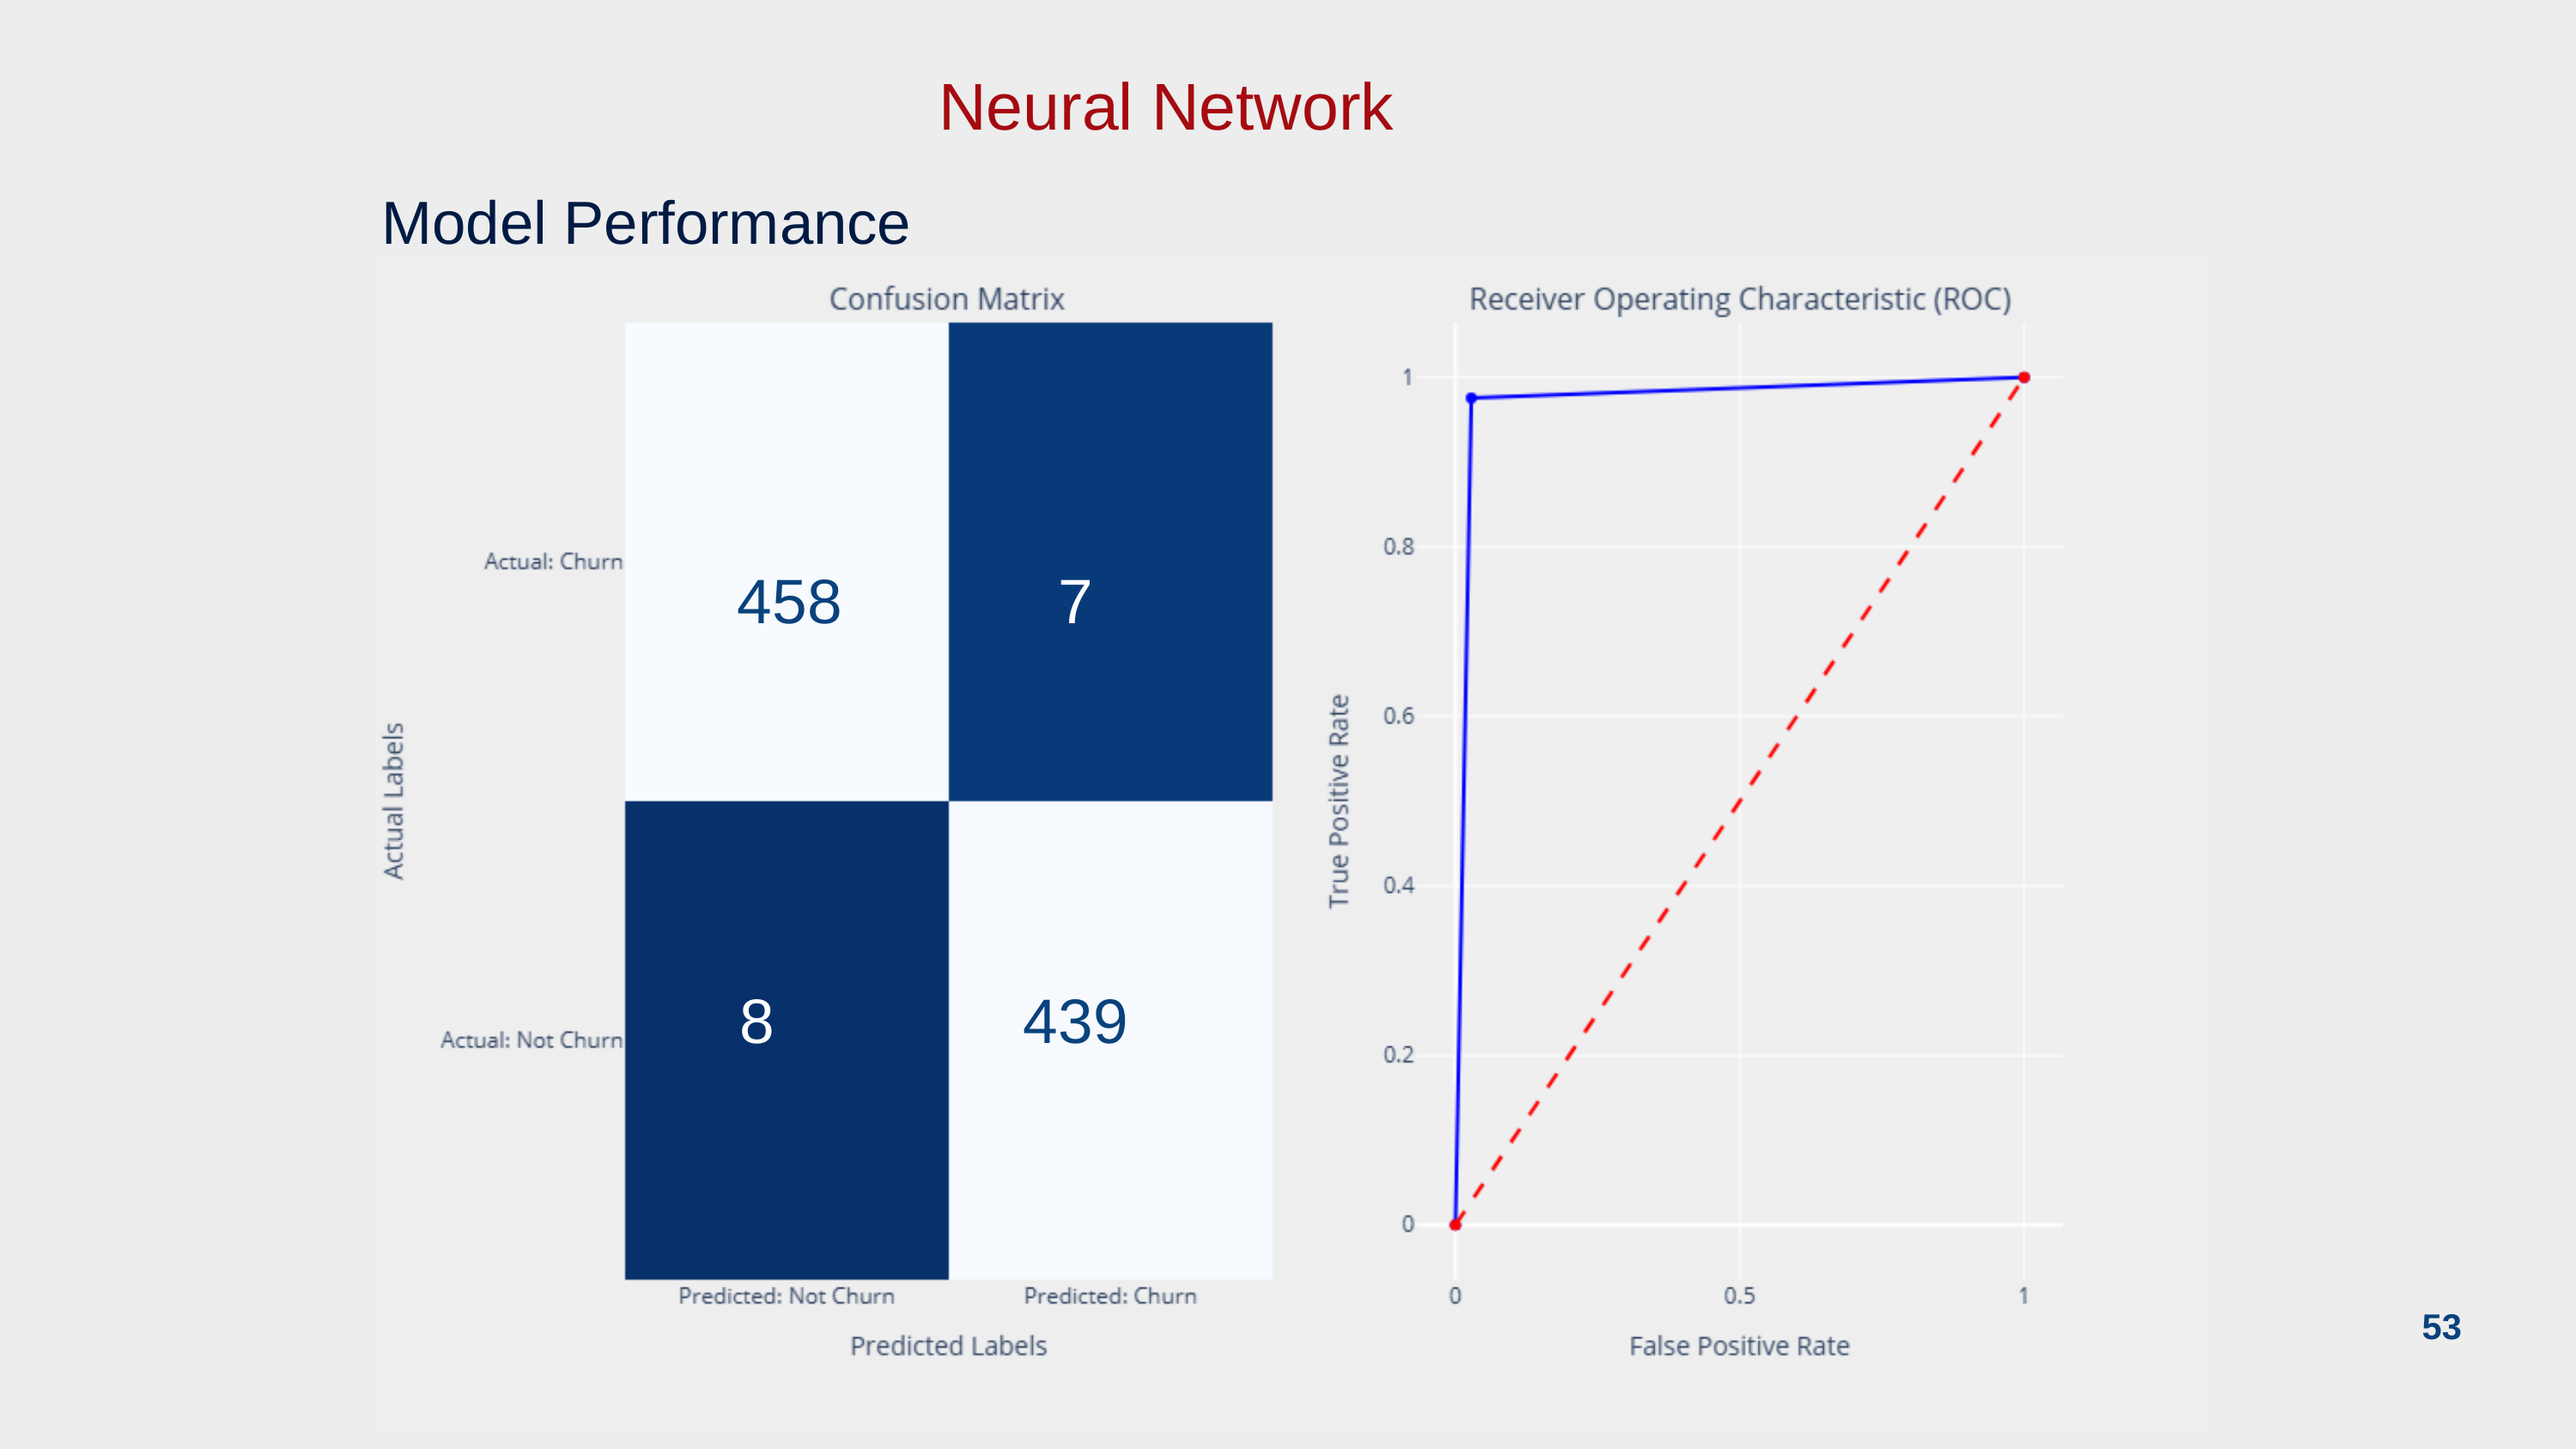

Neural Network
Model Performance

458
7
8
439
53